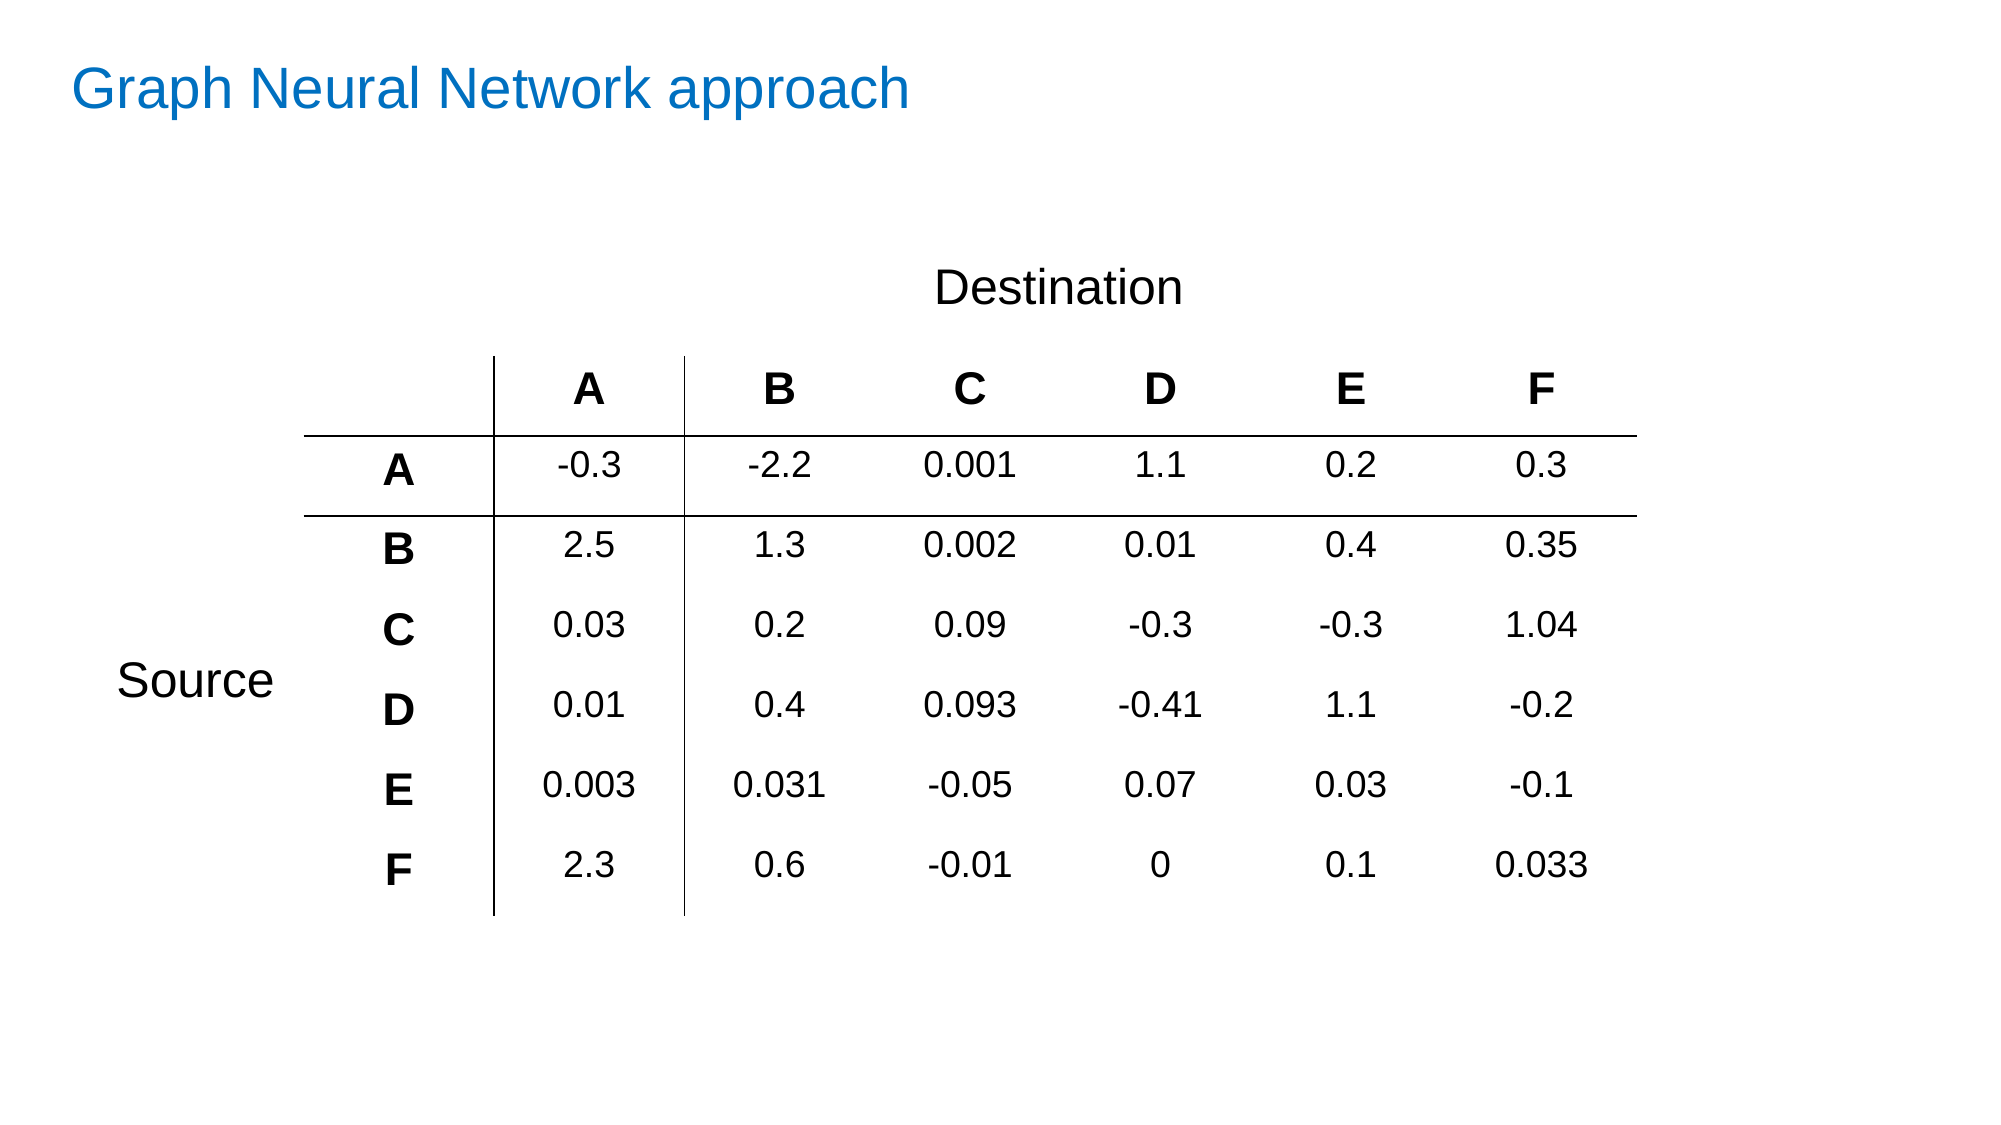

# Graph Neural Network approach
Destination
|  | A | B | C | D | E | F |
| --- | --- | --- | --- | --- | --- | --- |
| A | -0.3 | -2.2 | 0.001 | 1.1 | 0.2 | 0.3 |
| B | 2.5 | 1.3 | 0.002 | 0.01 | 0.4 | 0.35 |
| C | 0.03 | 0.2 | 0.09 | -0.3 | -0.3 | 1.04 |
| D | 0.01 | 0.4 | 0.093 | -0.41 | 1.1 | -0.2 |
| E | 0.003 | 0.031 | -0.05 | 0.07 | 0.03 | -0.1 |
| F | 2.3 | 0.6 | -0.01 | 0 | 0.1 | 0.033 |
Source